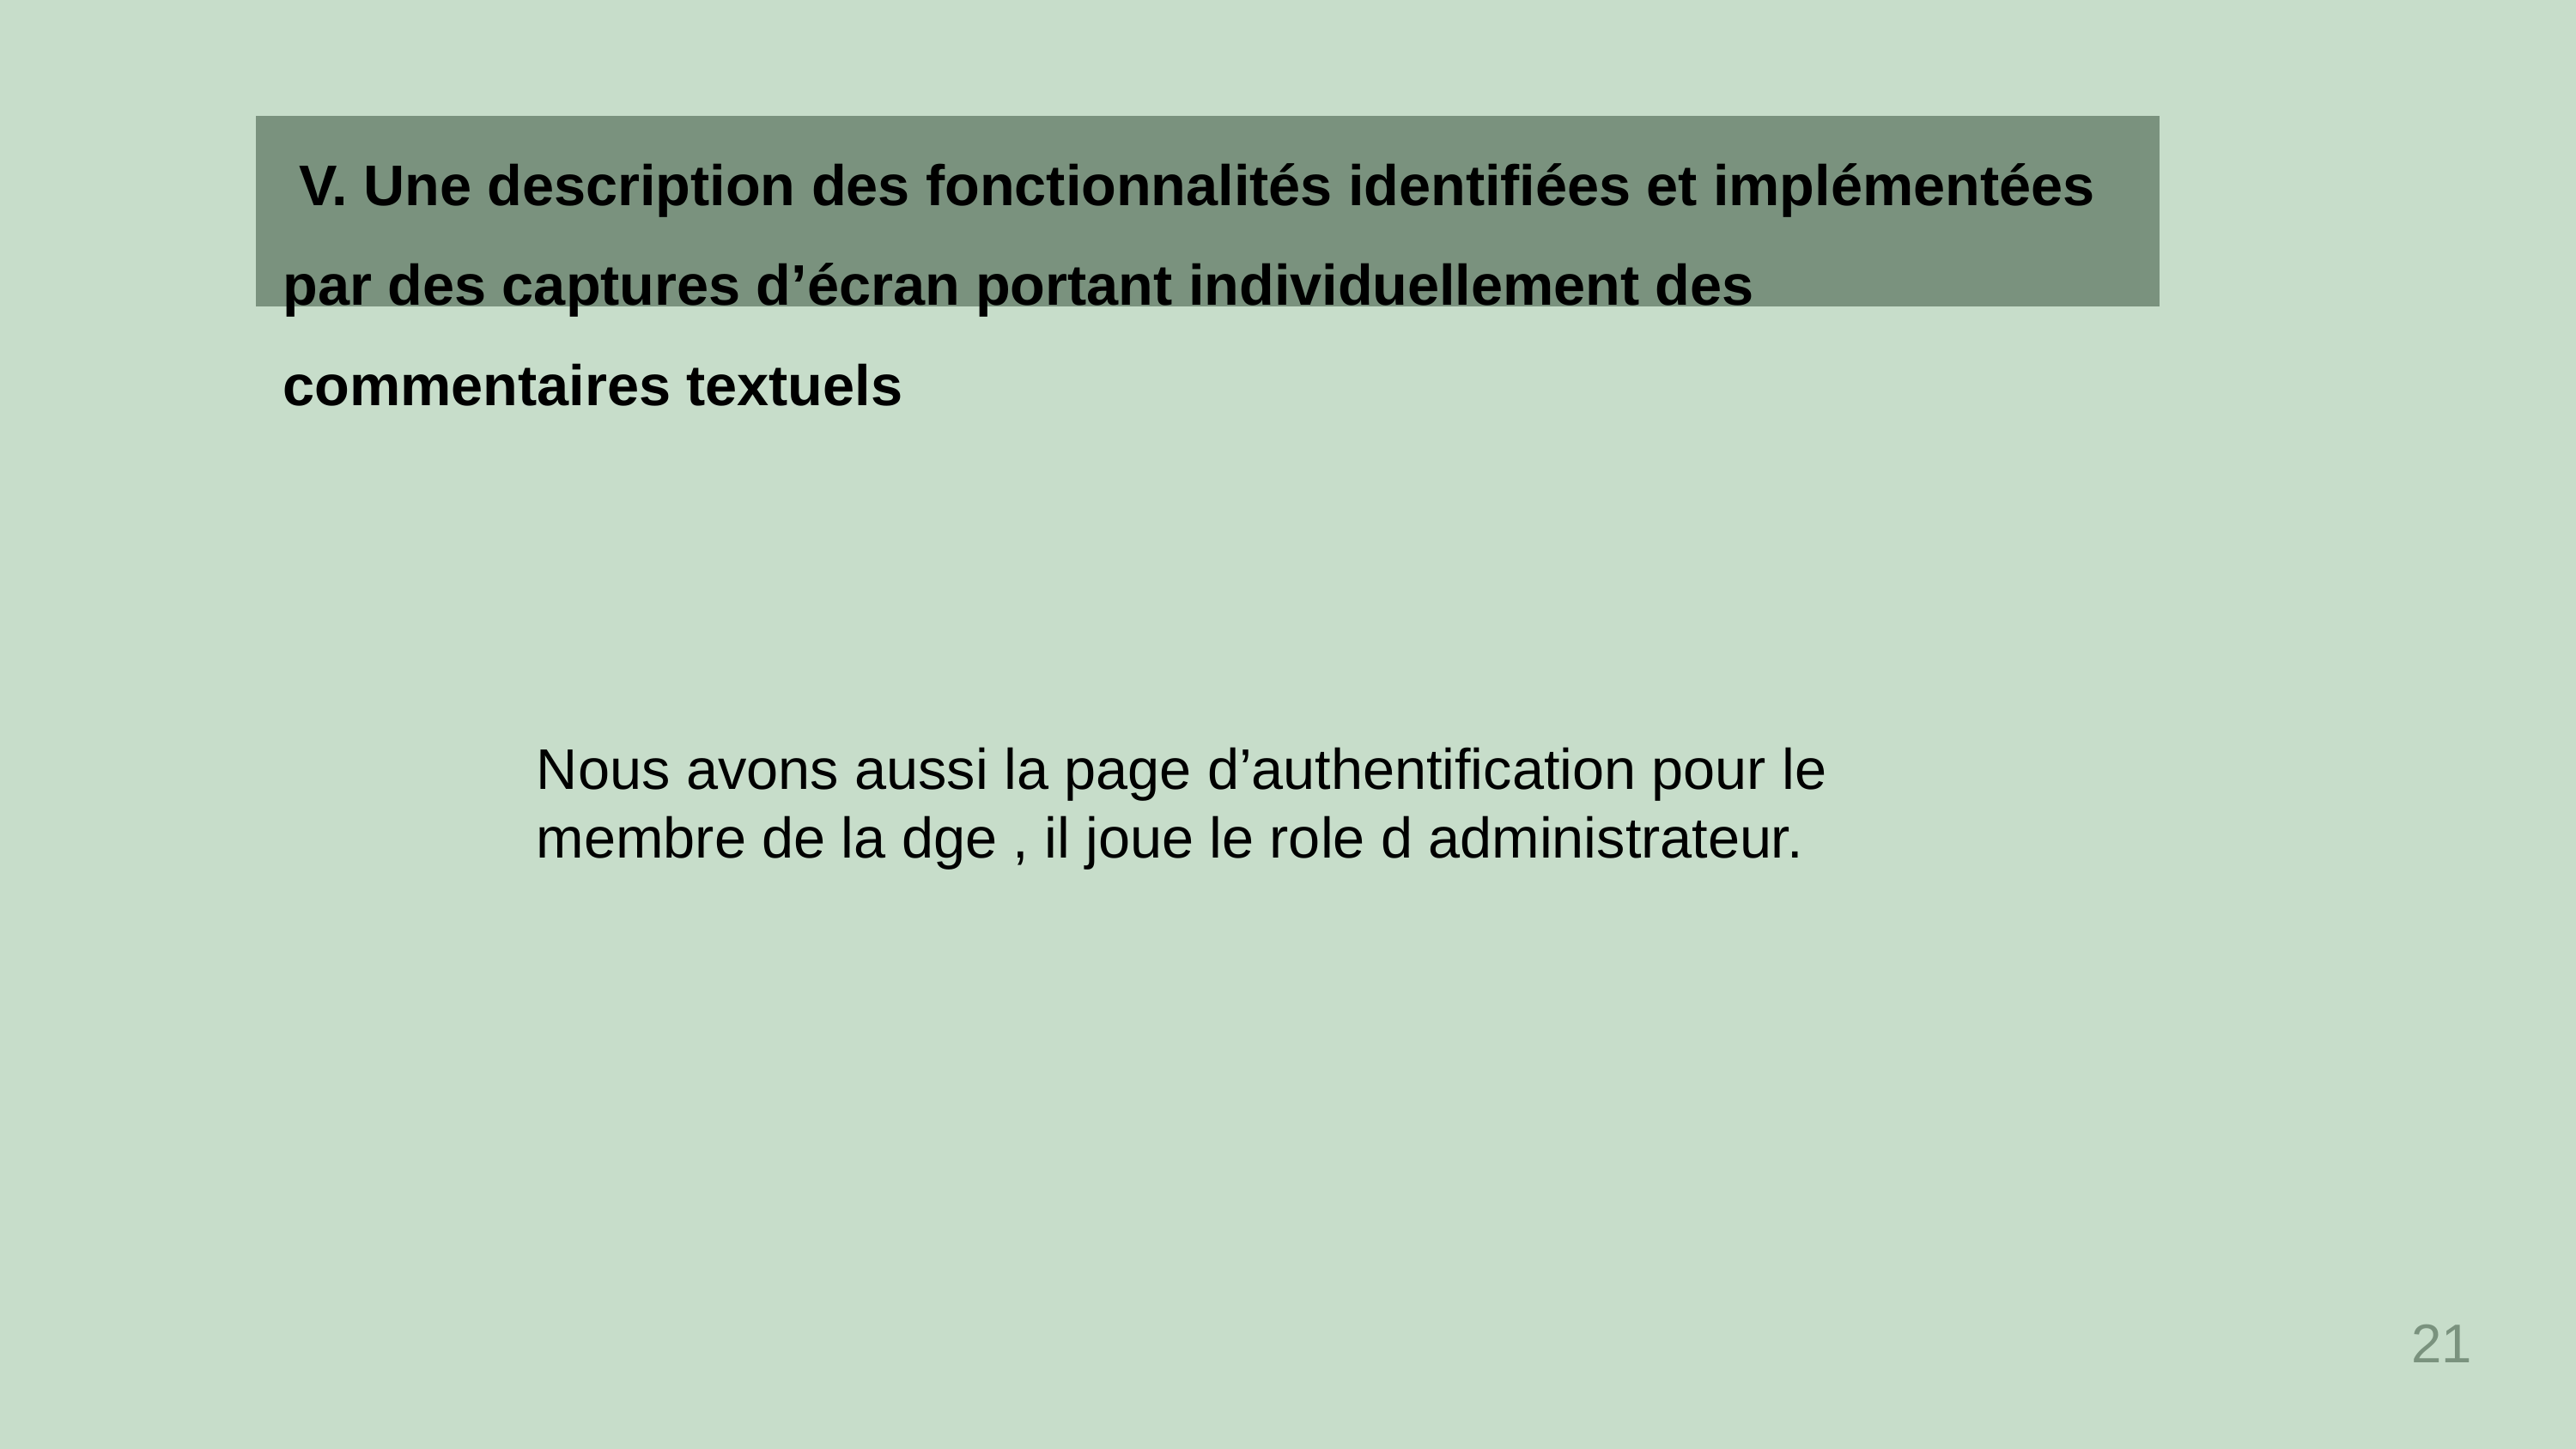

V. Une description des fonctionnalités identifiées et implémentées par des captures d’écran portant individuellement des commentaires textuels
Nous avons aussi la page d’authentification pour le membre de la dge , il joue le role d administrateur.
21